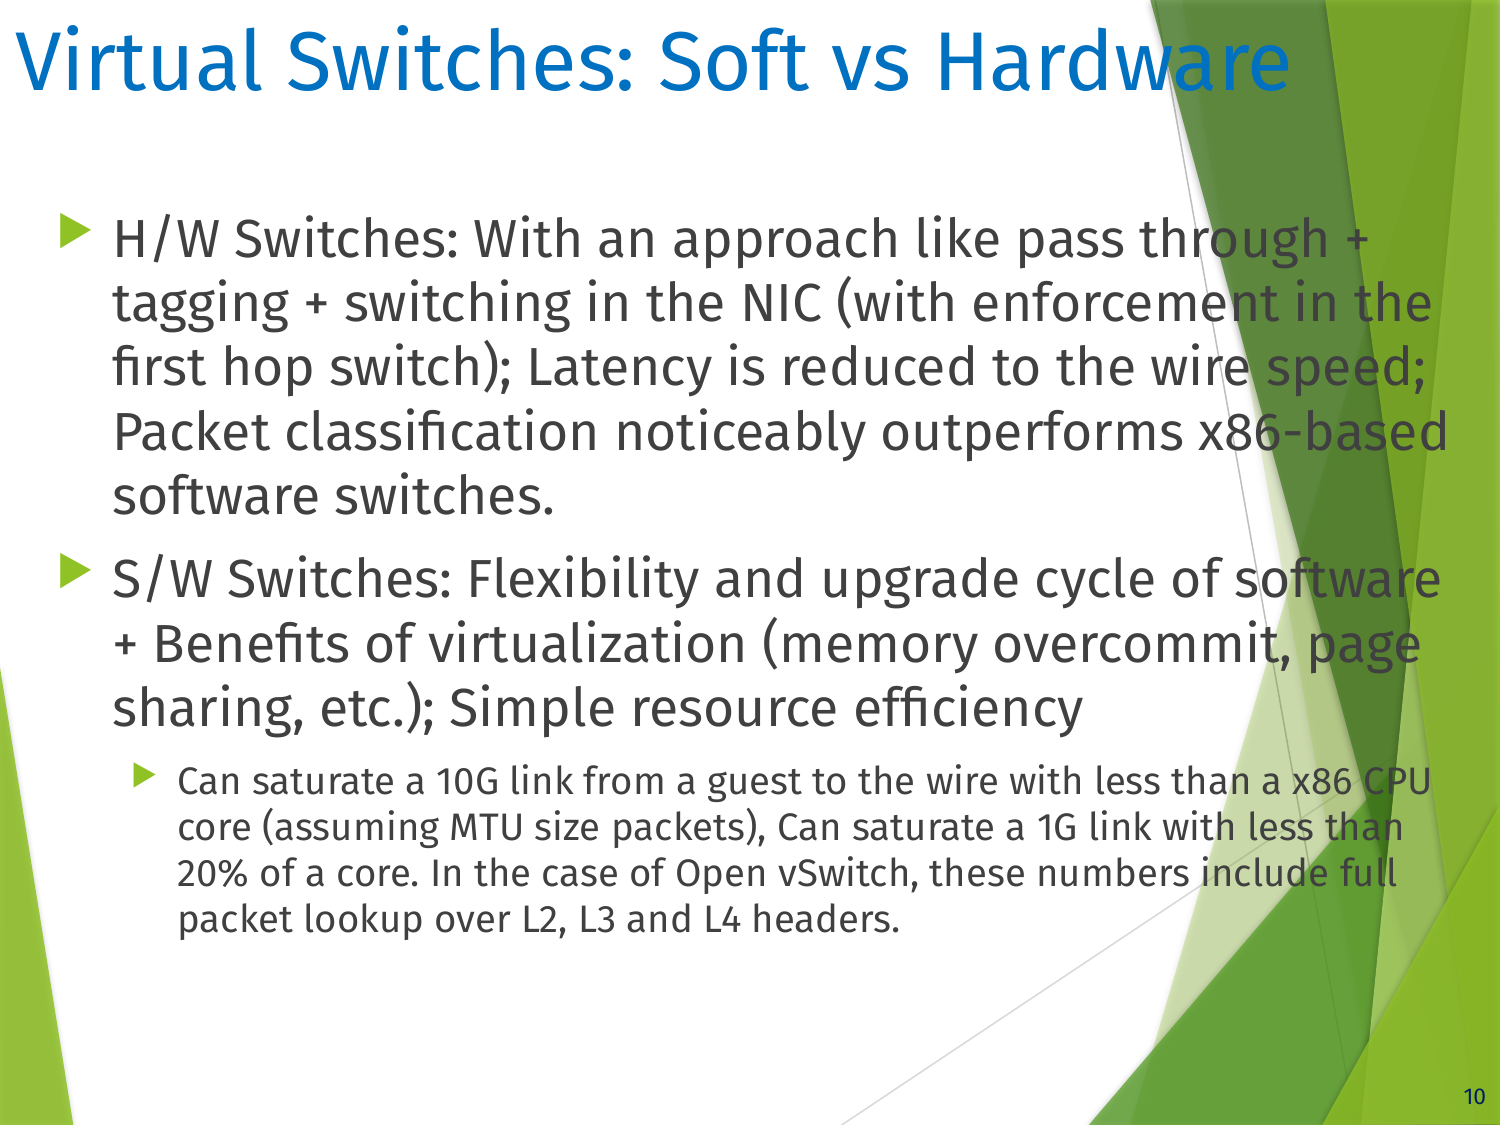

Virtual Switches: Soft vs Hardware
H/W Switches: With an approach like pass through + tagging + switching in the NIC (with enforcement in the first hop switch); Latency is reduced to the wire speed; Packet classification noticeably outperforms x86-based software switches.
S/W Switches: Flexibility and upgrade cycle of software + Benefits of virtualization (memory overcommit, page sharing, etc.); Simple resource efficiency
Can saturate a 10G link from a guest to the wire with less than a x86 CPU core (assuming MTU size packets), Can saturate a 1G link with less than 20% of a core. In the case of Open vSwitch, these numbers include full packet lookup over L2, L3 and L4 headers.
10